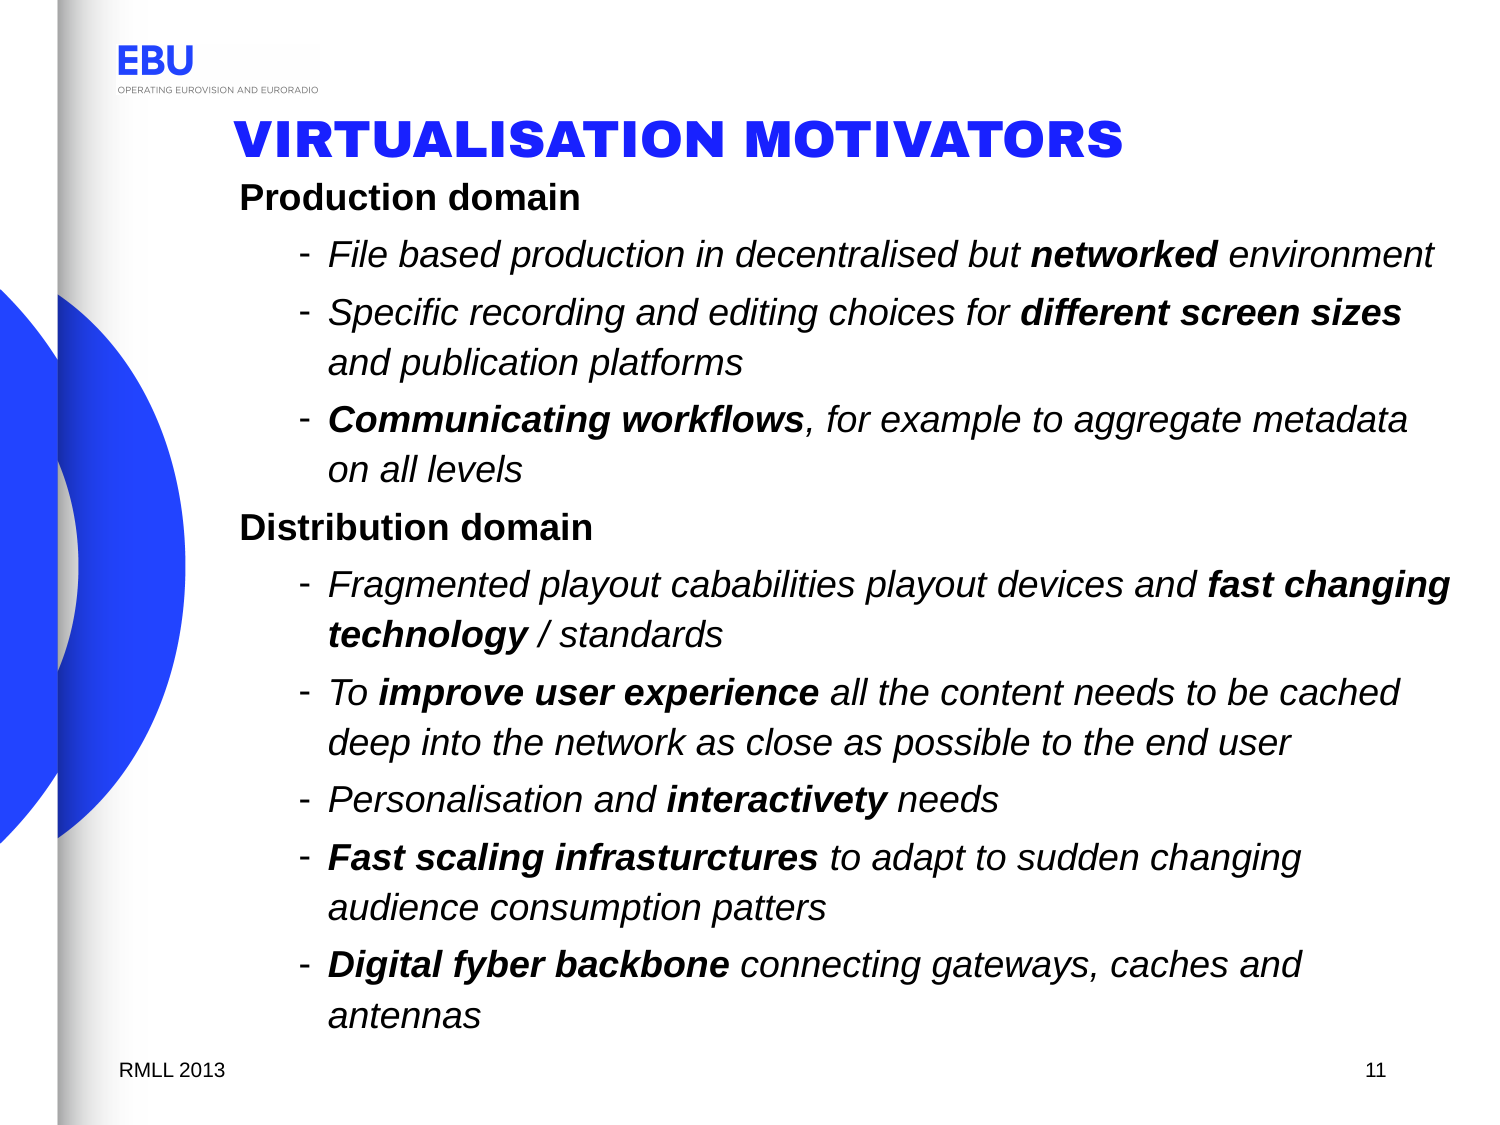

# Virtualisation motivators
Production domain
File based production in decentralised but networked environment
Specific recording and editing choices for different screen sizes and publication platforms
Communicating workflows, for example to aggregate metadata on all levels
Distribution domain
Fragmented playout cababilities playout devices and fast changing technology / standards
To improve user experience all the content needs to be cached deep into the network as close as possible to the end user
Personalisation and interactivety needs
Fast scaling infrasturctures to adapt to sudden changing audience consumption patters
Digital fyber backbone connecting gateways, caches and antennas
RMLL 2013
11